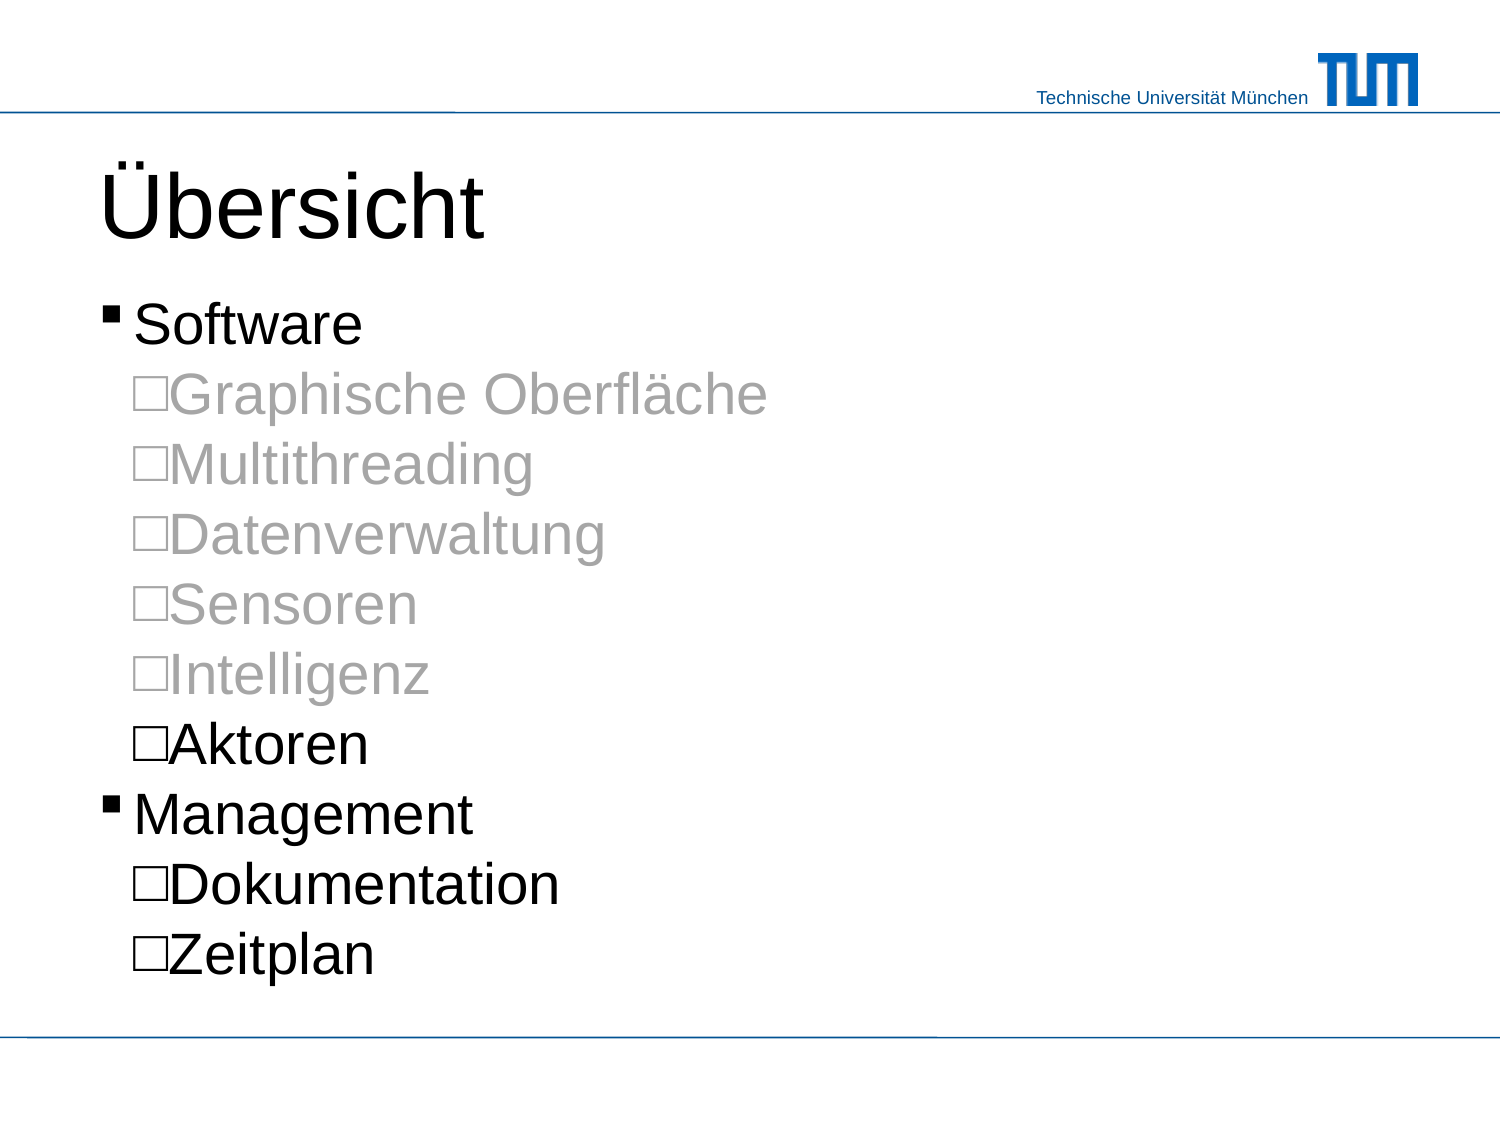

Übersicht
Software
Graphische Oberfläche
Multithreading
Datenverwaltung
Sensoren
Intelligenz
Aktoren
Management
Dokumentation
Zeitplan